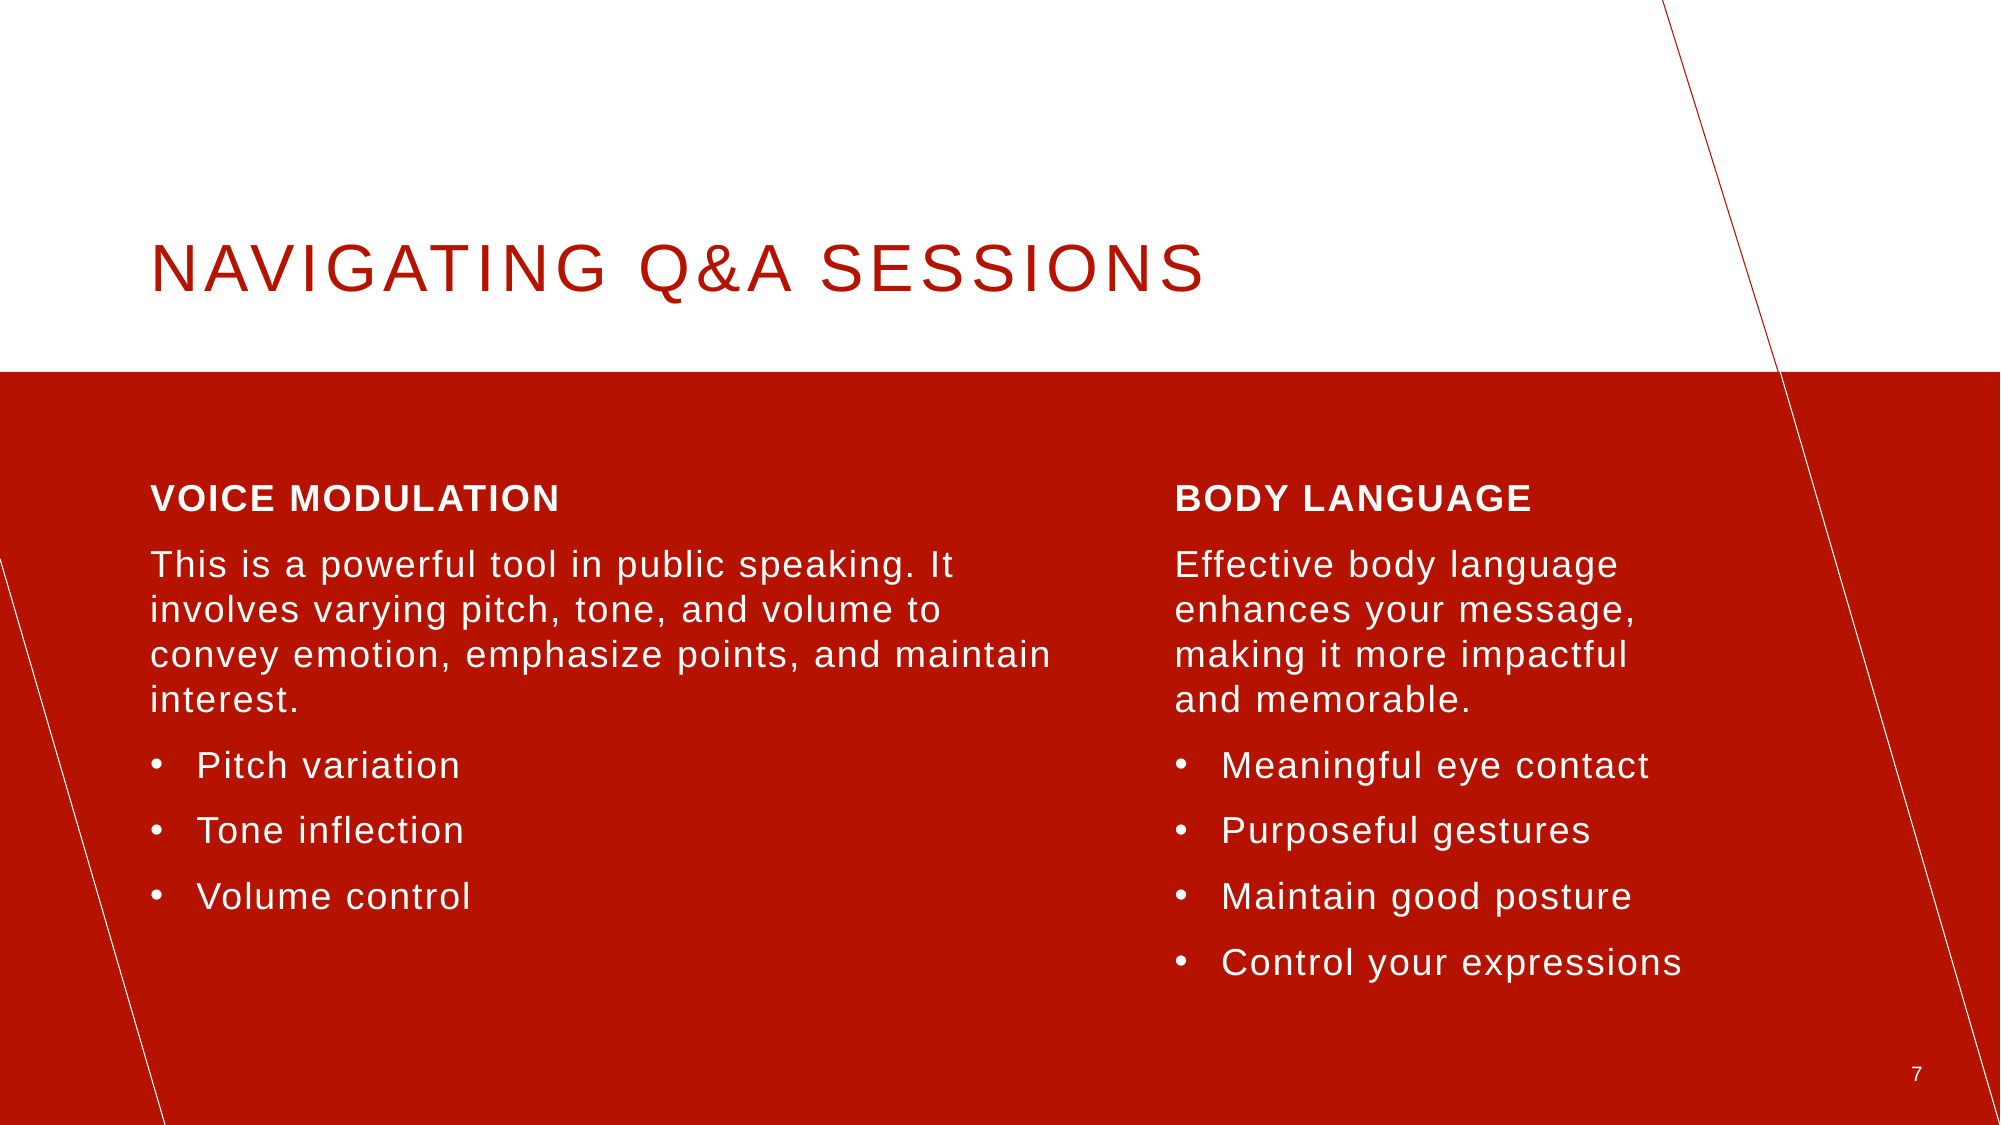

# NAVIGATING Q&A SESSIONS
Voice modulation
This is a powerful tool in public speaking. It involves varying pitch, tone, and volume to convey emotion, emphasize points, and maintain interest.
Pitch variation
Tone inflection
Volume control

Body language
Effective body language enhances your message, making it more impactful and memorable.
Meaningful eye contact
Purposeful gestures
Maintain good posture
Control your expressions
7